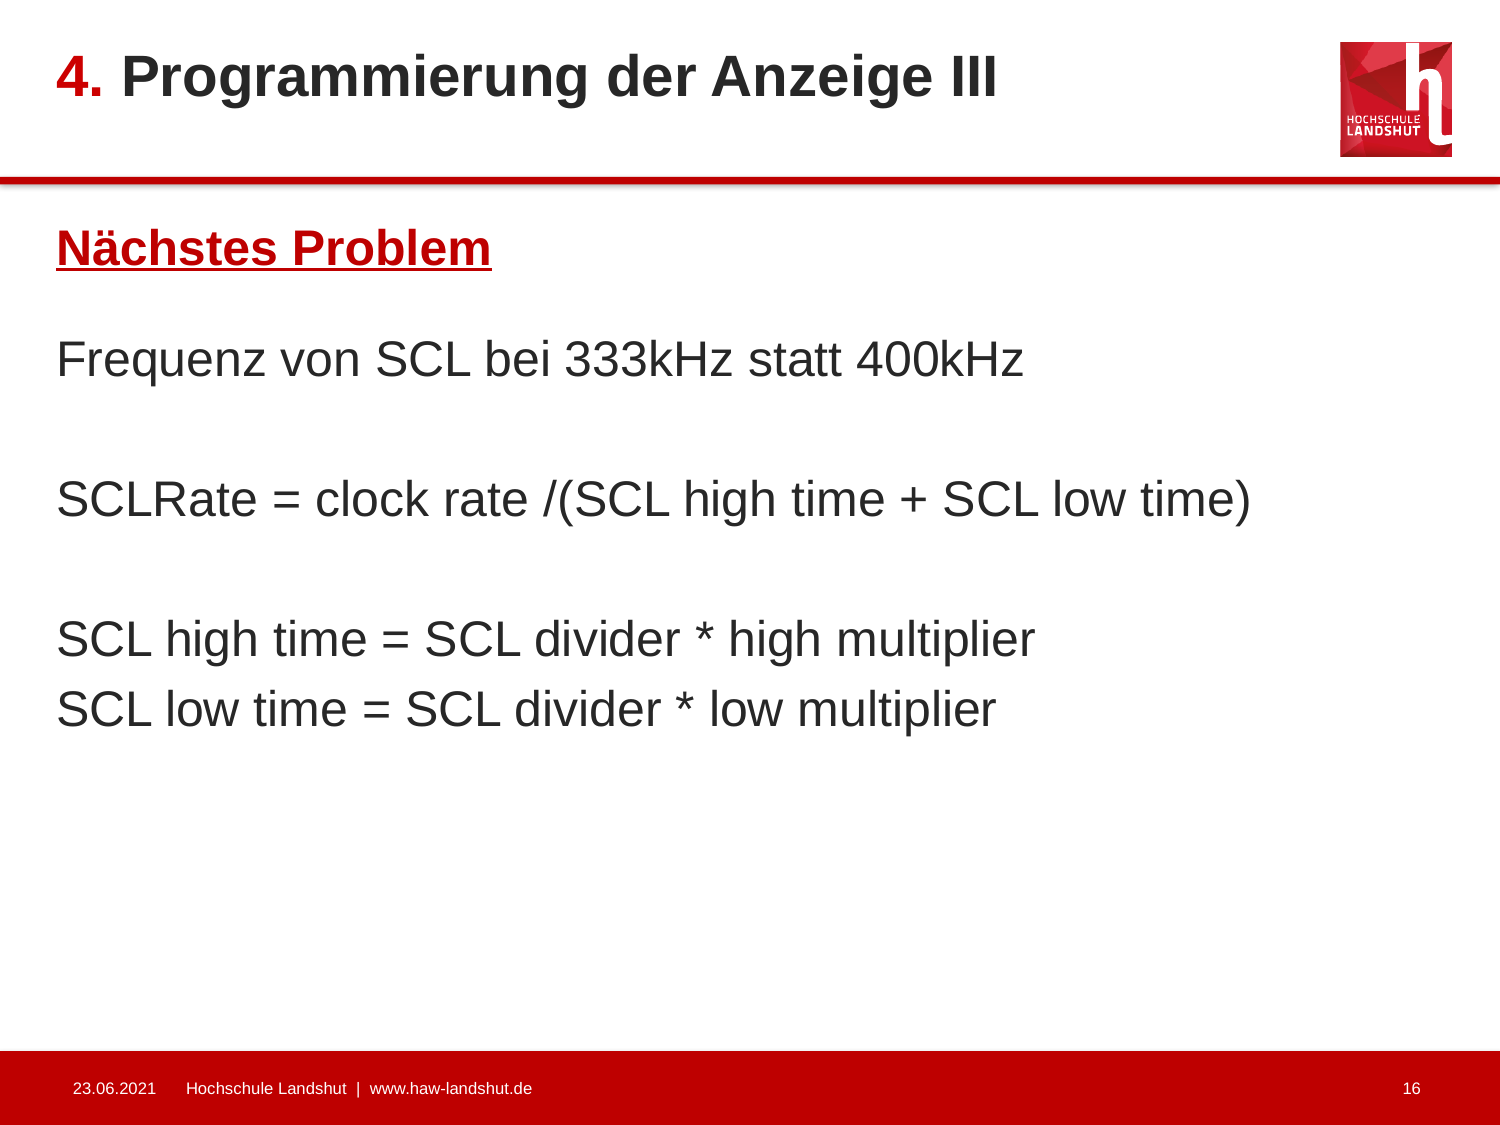

# 4. Programmierung der Anzeige III
Nächstes Problem

Frequenz von SCL bei 333kHz statt 400kHz

SCLRate = clock rate /(SCL high time + SCL low time)

SCL high time = SCL divider * high multiplier
SCL low time = SCL divider * low multiplier

23.06.2021
Hochschule Landshut  |  www.haw-landshut.de